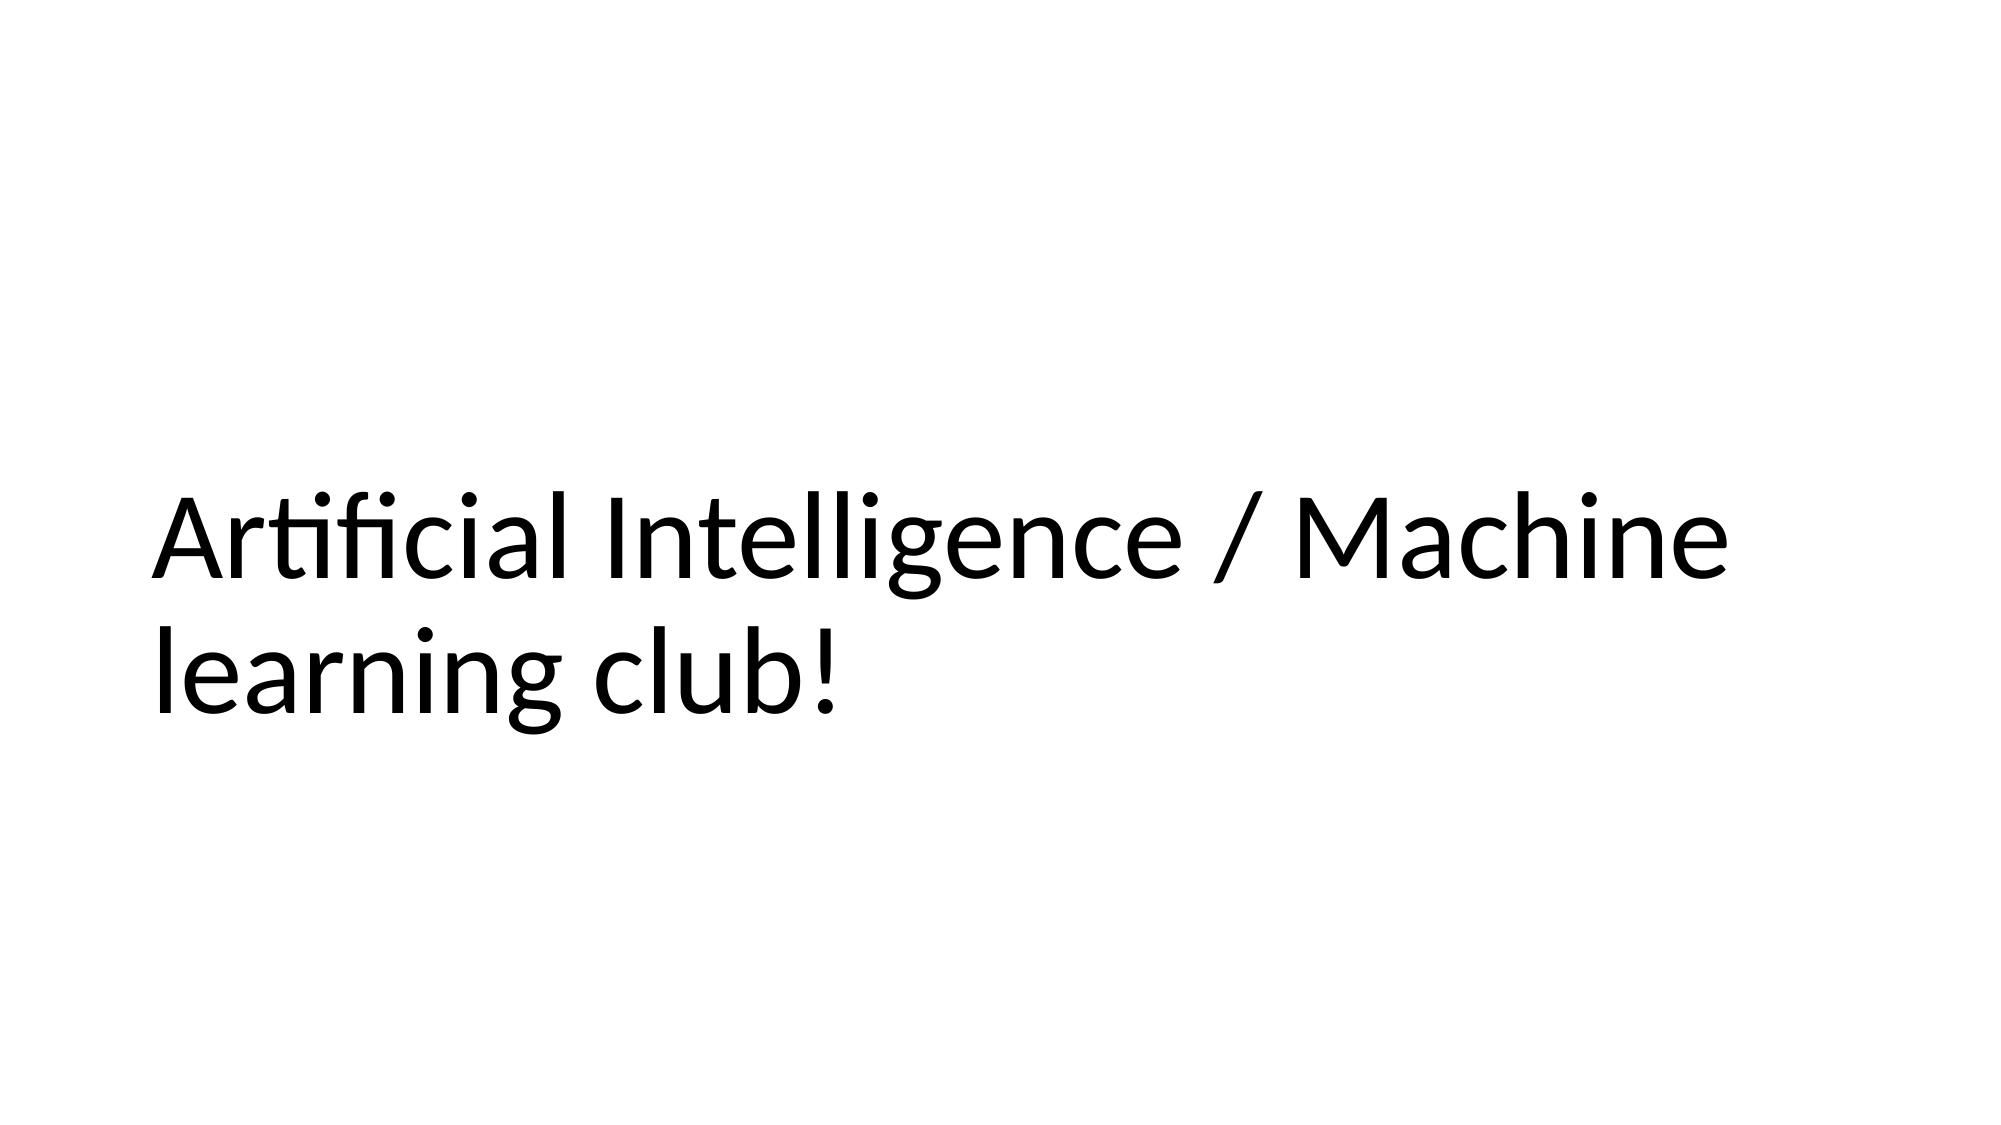

# Artificial Intelligence / Machine learning club!